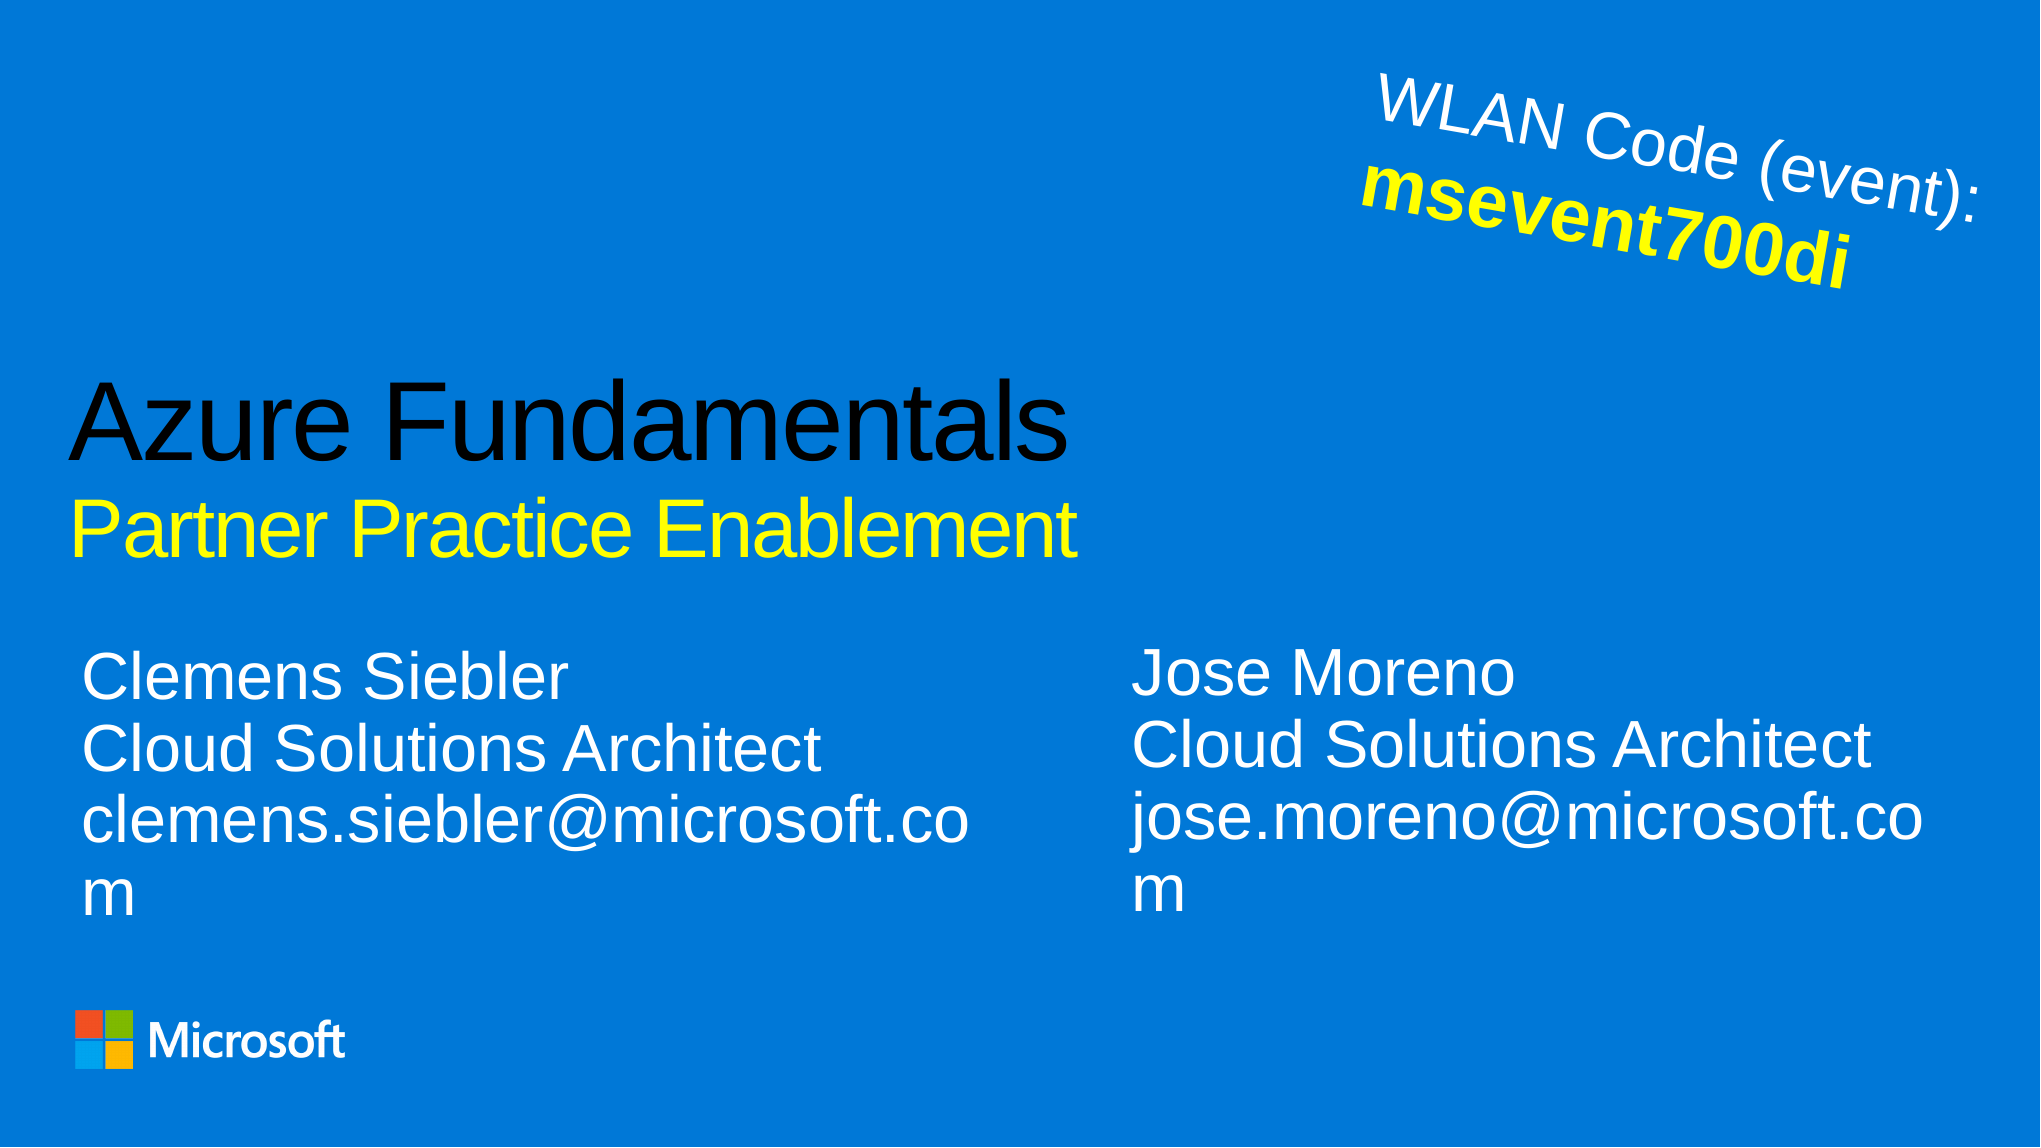

WLAN Code (event):
msevent700di
# Azure Fundamentals Partner Practice Enablement
Jose Moreno
Cloud Solutions Architect
jose.moreno@microsoft.com
Clemens Siebler
Cloud Solutions Architect
clemens.siebler@microsoft.com